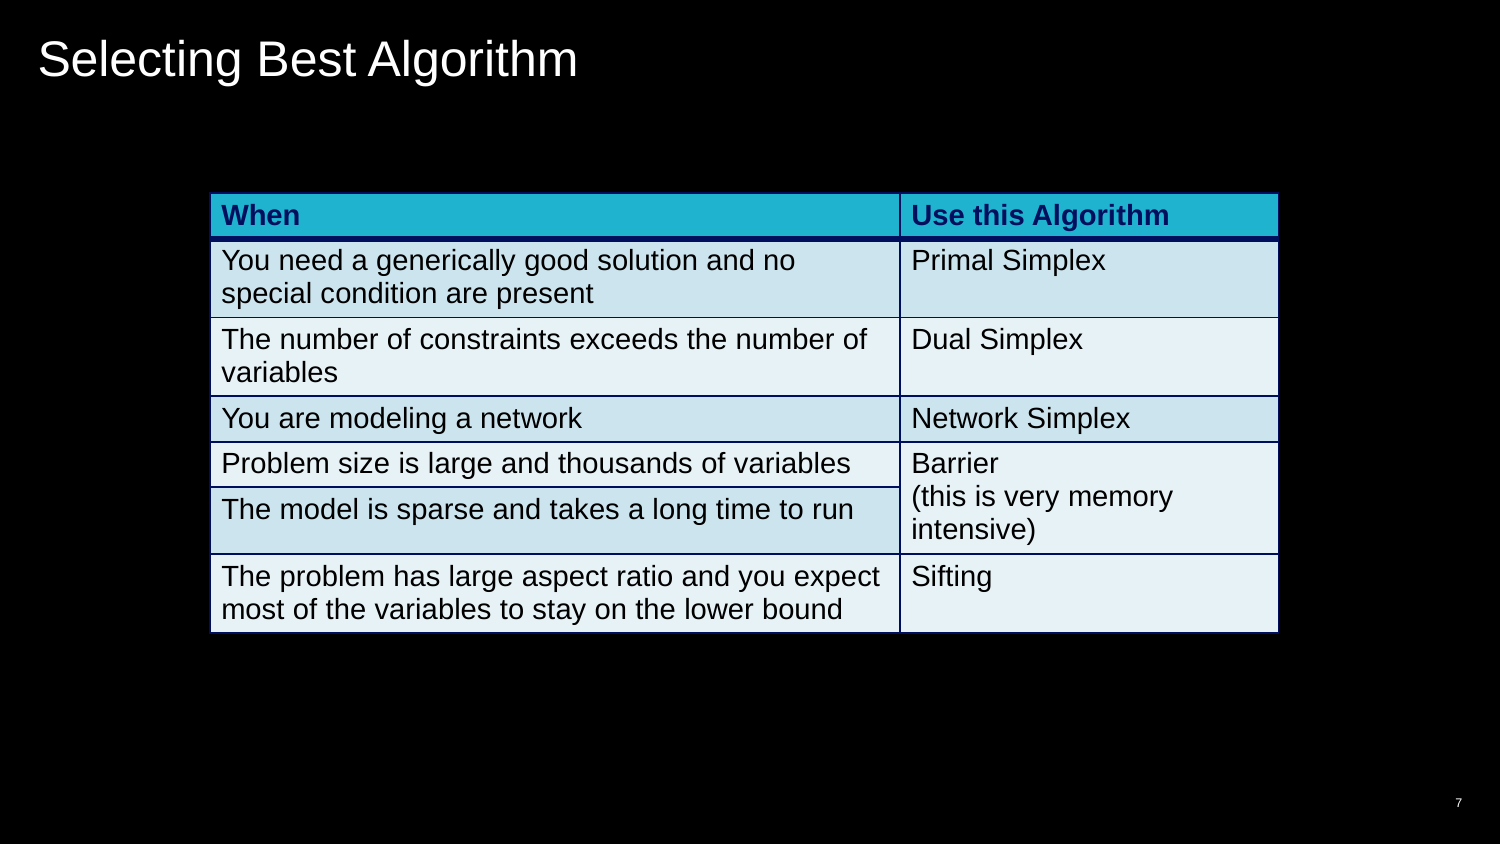

# Selecting Best Algorithm
| When | Use this Algorithm |
| --- | --- |
| You need a generically good solution and no special condition are present | Primal Simplex |
| The number of constraints exceeds the number of variables | Dual Simplex |
| You are modeling a network | Network Simplex |
| Problem size is large and thousands of variables | Barrier (this is very memory intensive) |
| The model is sparse and takes a long time to run |  |
| The problem has large aspect ratio and you expect most of the variables to stay on the lower bound | Sifting |
7